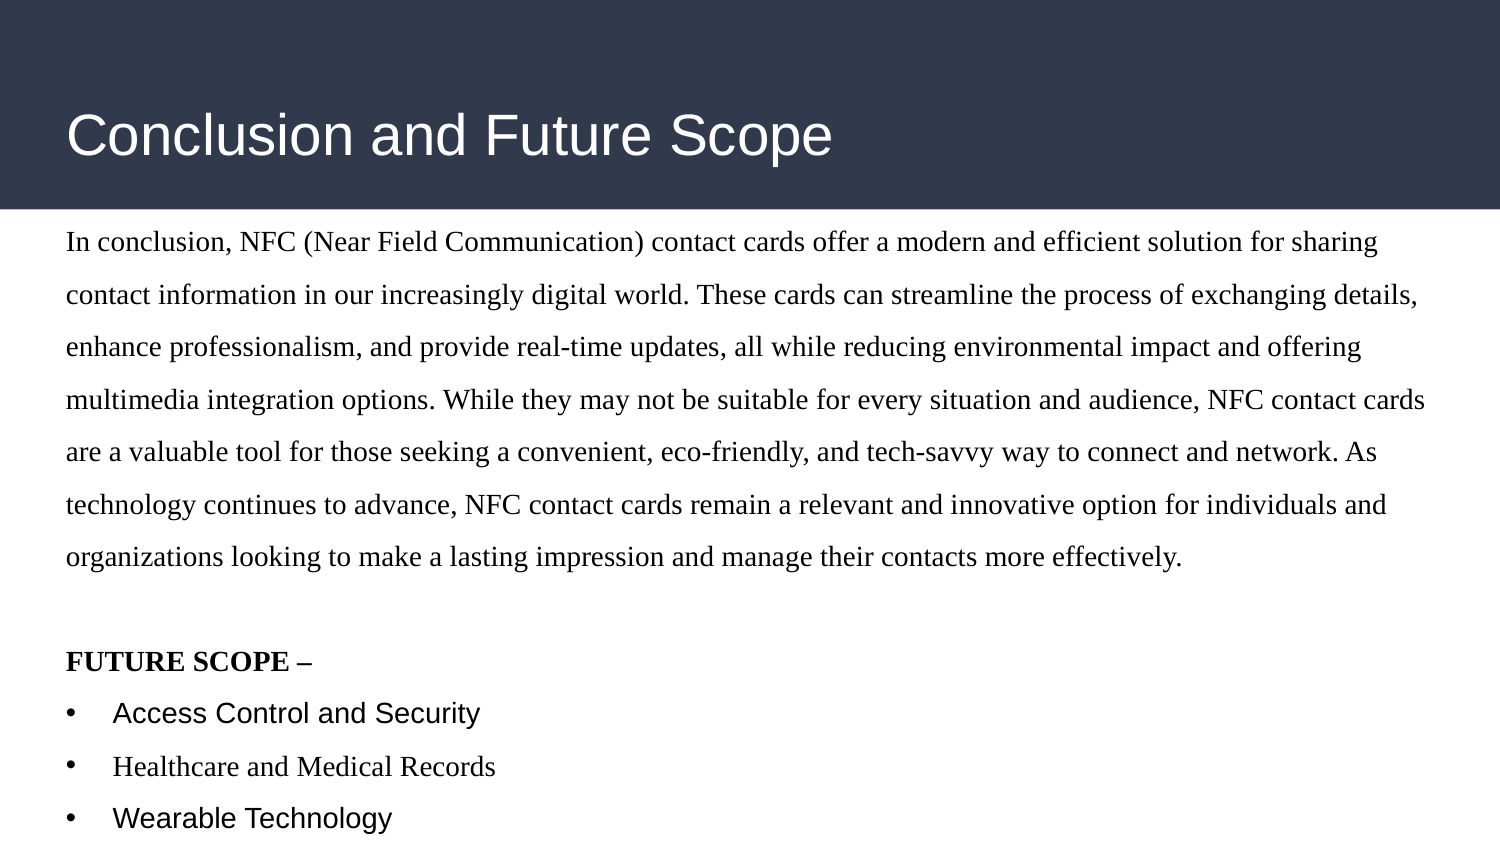

# Conclusion and Future Scope
In conclusion, NFC (Near Field Communication) contact cards offer a modern and efficient solution for sharing contact information in our increasingly digital world. These cards can streamline the process of exchanging details, enhance professionalism, and provide real-time updates, all while reducing environmental impact and offering multimedia integration options. While they may not be suitable for every situation and audience, NFC contact cards are a valuable tool for those seeking a convenient, eco-friendly, and tech-savvy way to connect and network. As technology continues to advance, NFC contact cards remain a relevant and innovative option for individuals and organizations looking to make a lasting impression and manage their contacts more effectively.

FUTURE SCOPE –
Access Control and Security
Healthcare and Medical Records
Wearable Technology